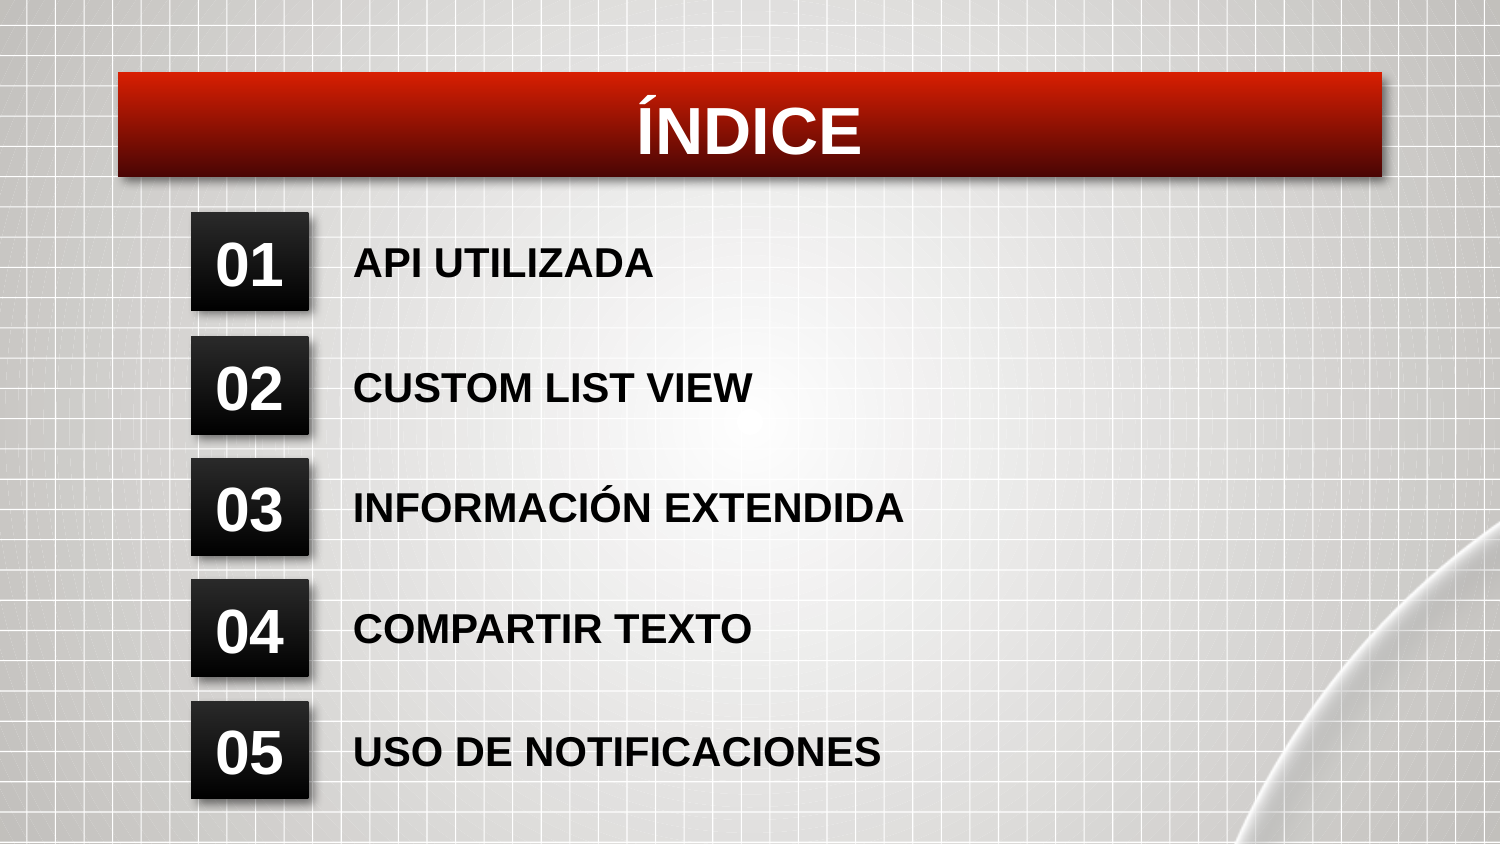

ÍNDICE
# 01
API UTILIZADA
02
CUSTOM LIST VIEW
03
INFORMACIÓN EXTENDIDA
04
COMPARTIR TEXTO
05
USO DE NOTIFICACIONES